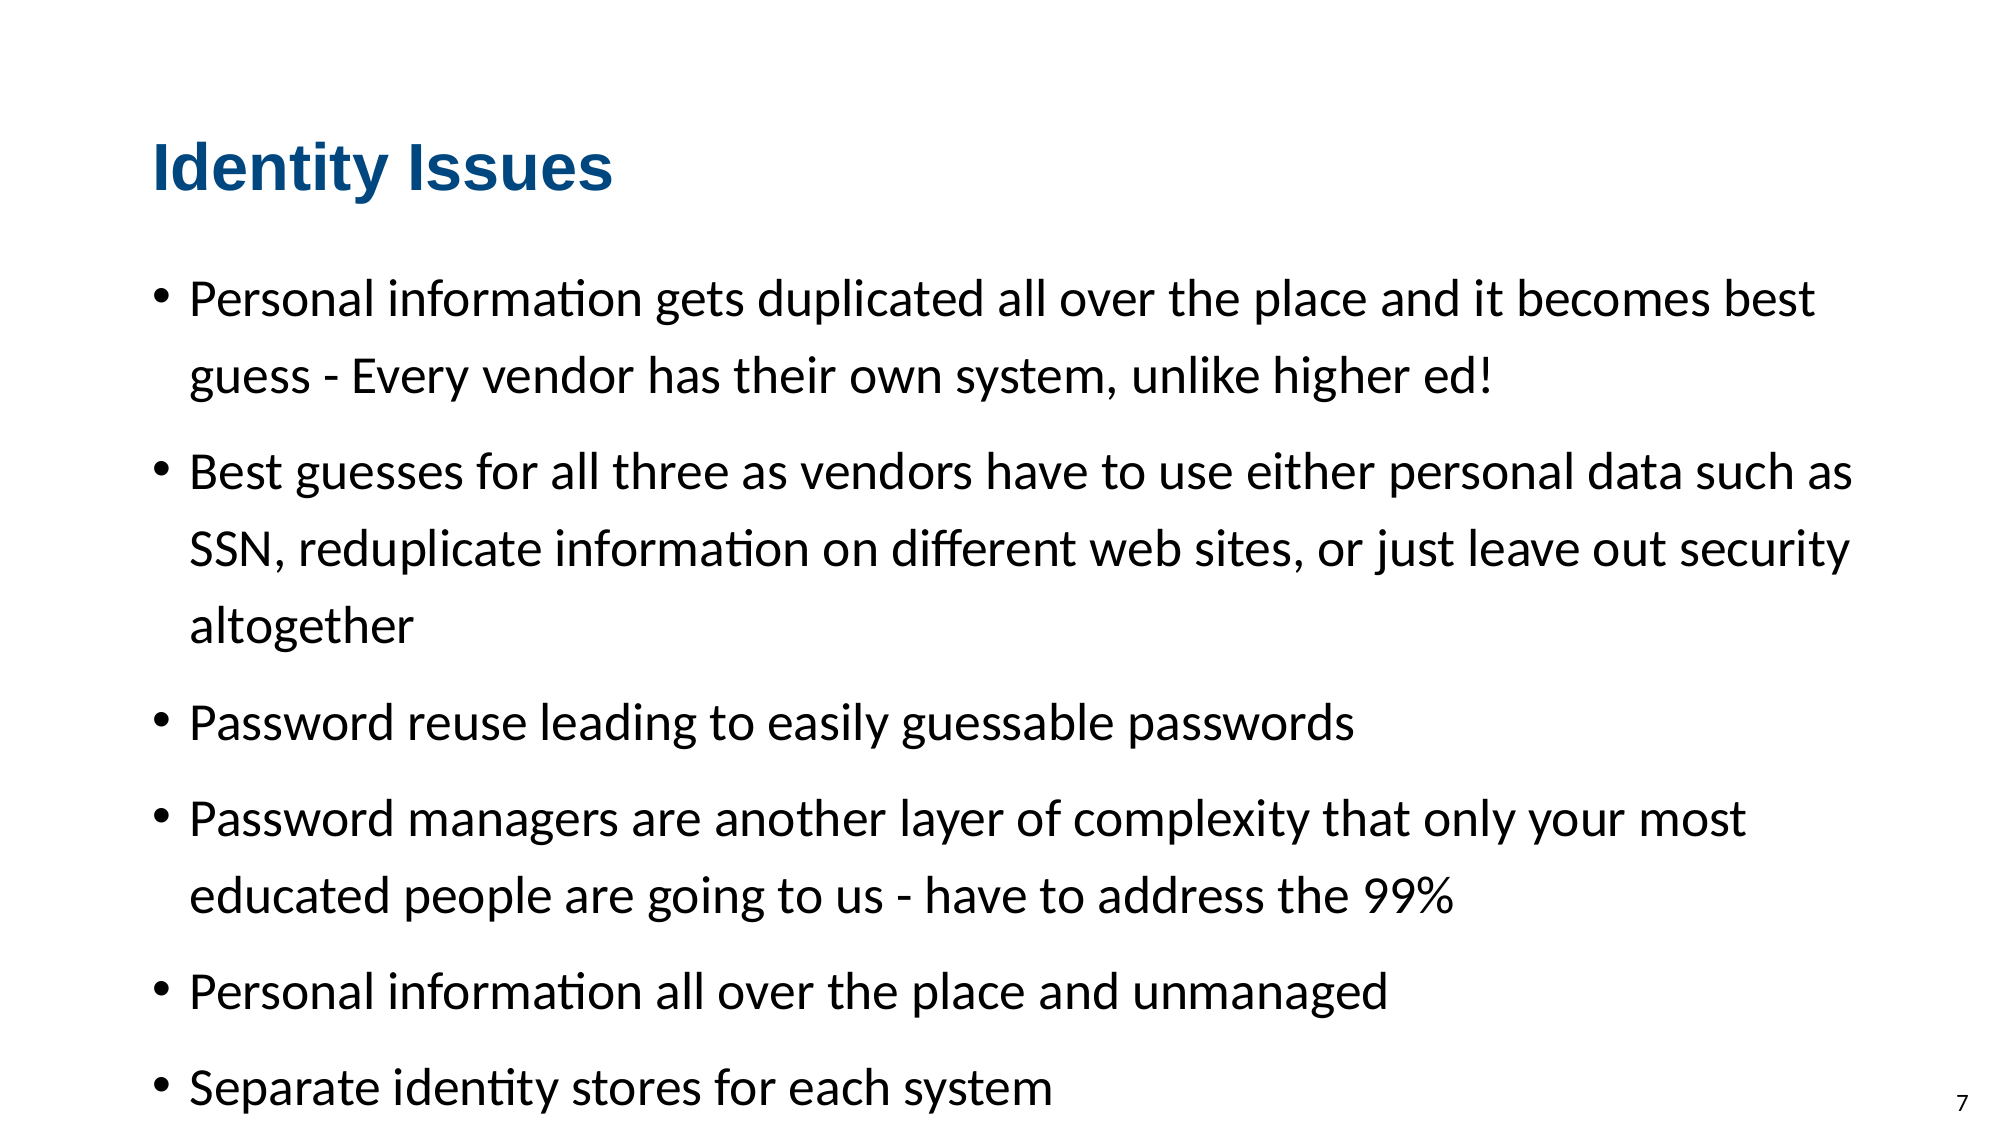

# Identity Issues
Personal information gets duplicated all over the place and it becomes best guess - Every vendor has their own system, unlike higher ed!
Best guesses for all three as vendors have to use either personal data such as SSN, reduplicate information on different web sites, or just leave out security altogether
Password reuse leading to easily guessable passwords
Password managers are another layer of complexity that only your most educated people are going to us - have to address the 99%
Personal information all over the place and unmanaged
Separate identity stores for each system

7